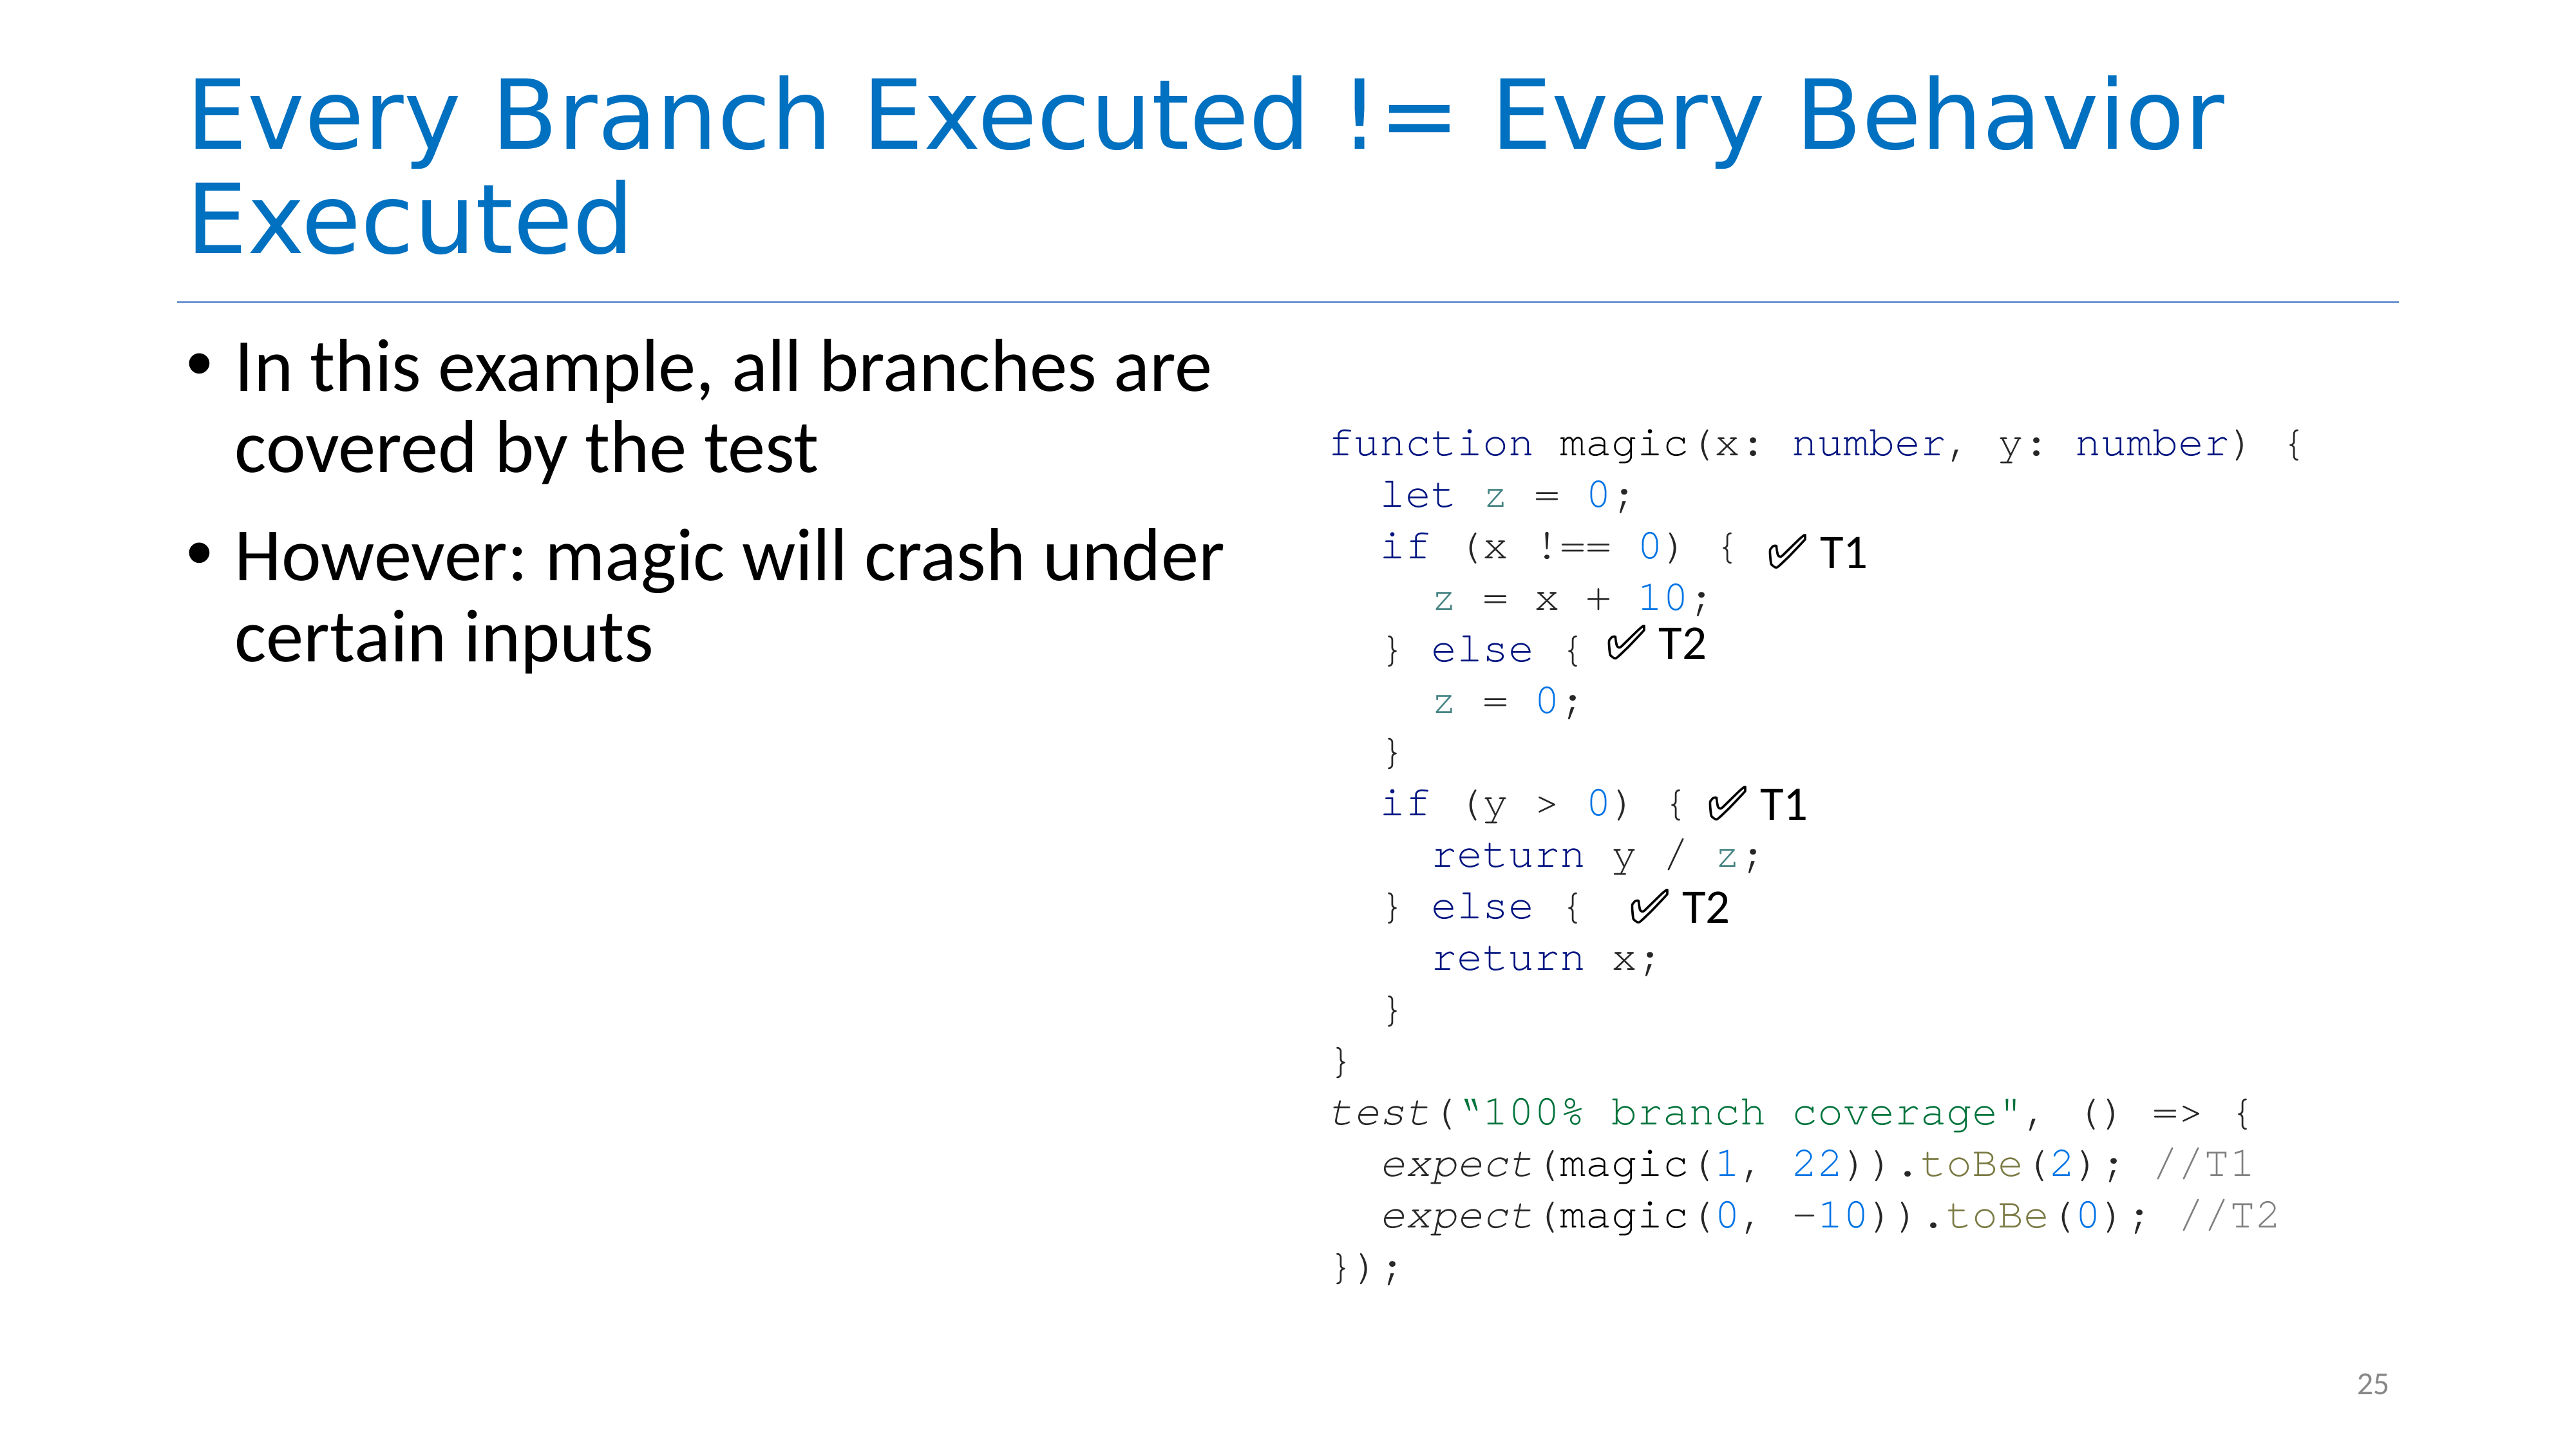

# Every Branch Executed != Every Behavior Executed
In this example, all branches are covered by the test
However: magic will crash under certain inputs
function magic(x: number, y: number) {
  let z = 0;
  if (x !== 0) {
    z = x + 10;
  } else {
    z = 0;
  }
  if (y > 0) {
    return y / z;
  } else {
    return x;
  }
}
test(“100% branch coverage", () => {
  expect(magic(1, 22)).toBe(2); //T1
  expect(magic(0, -10)).toBe(0); //T2
});
✅ T1
✅ T2
✅ T1
✅ T2
25